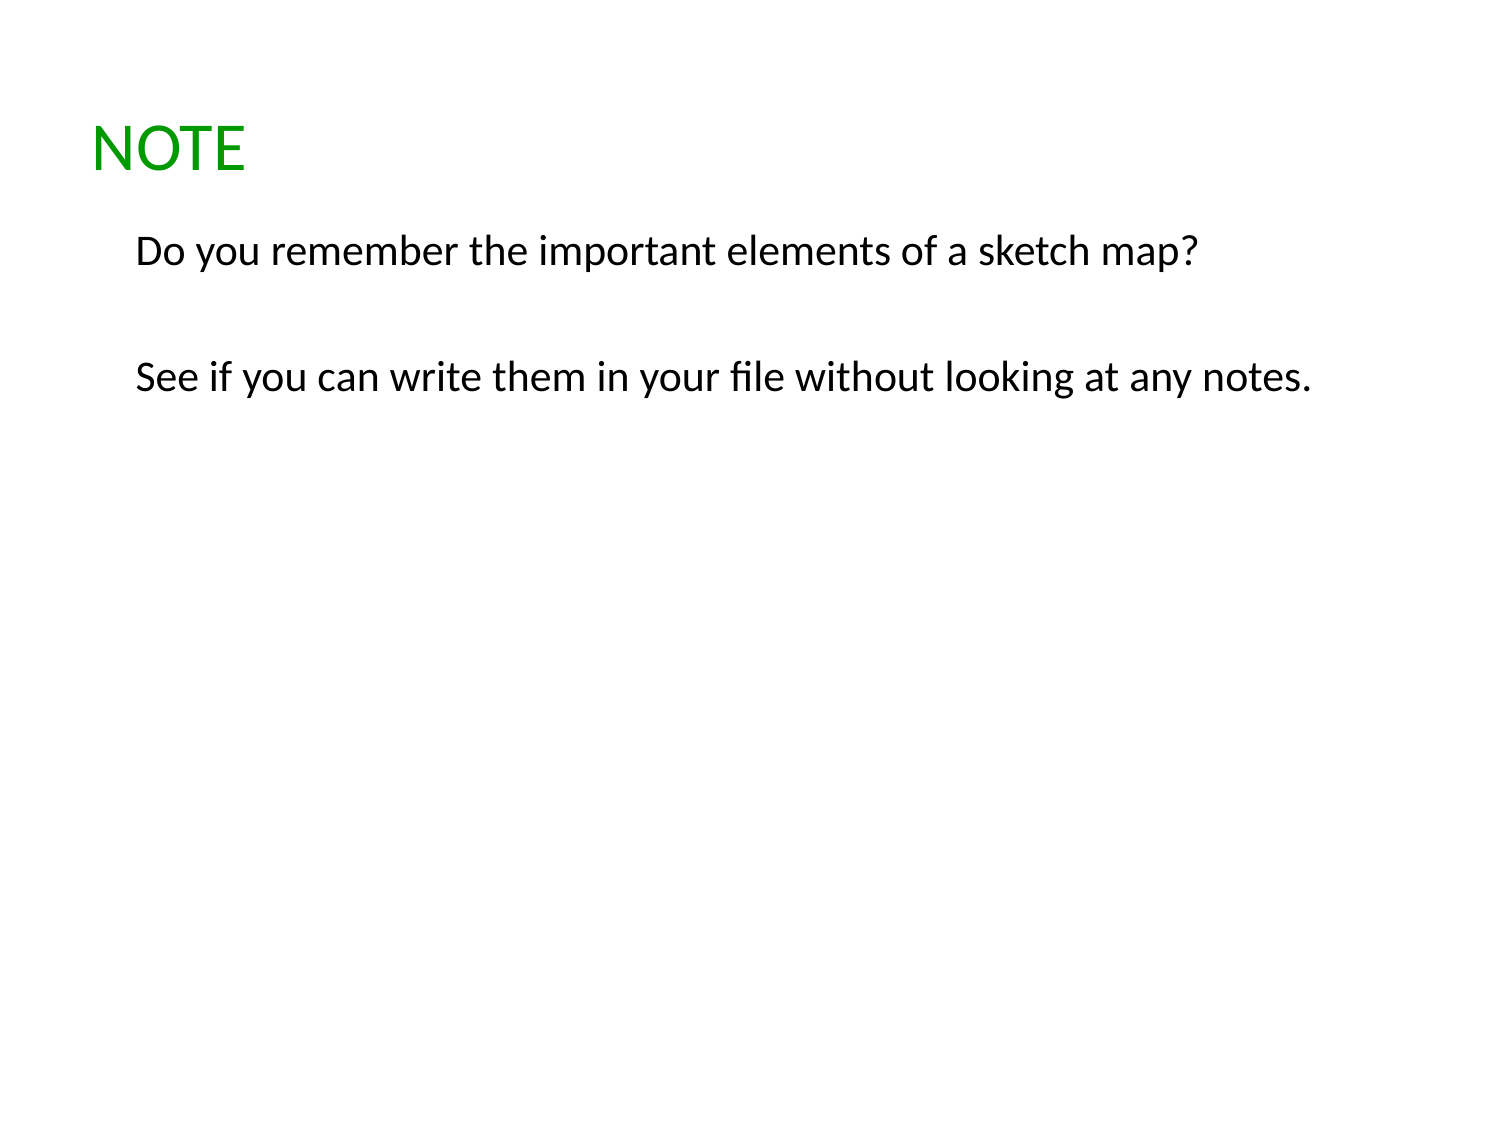

# NOTE
Do you remember the important elements of a sketch map?

See if you can write them in your file without looking at any notes.